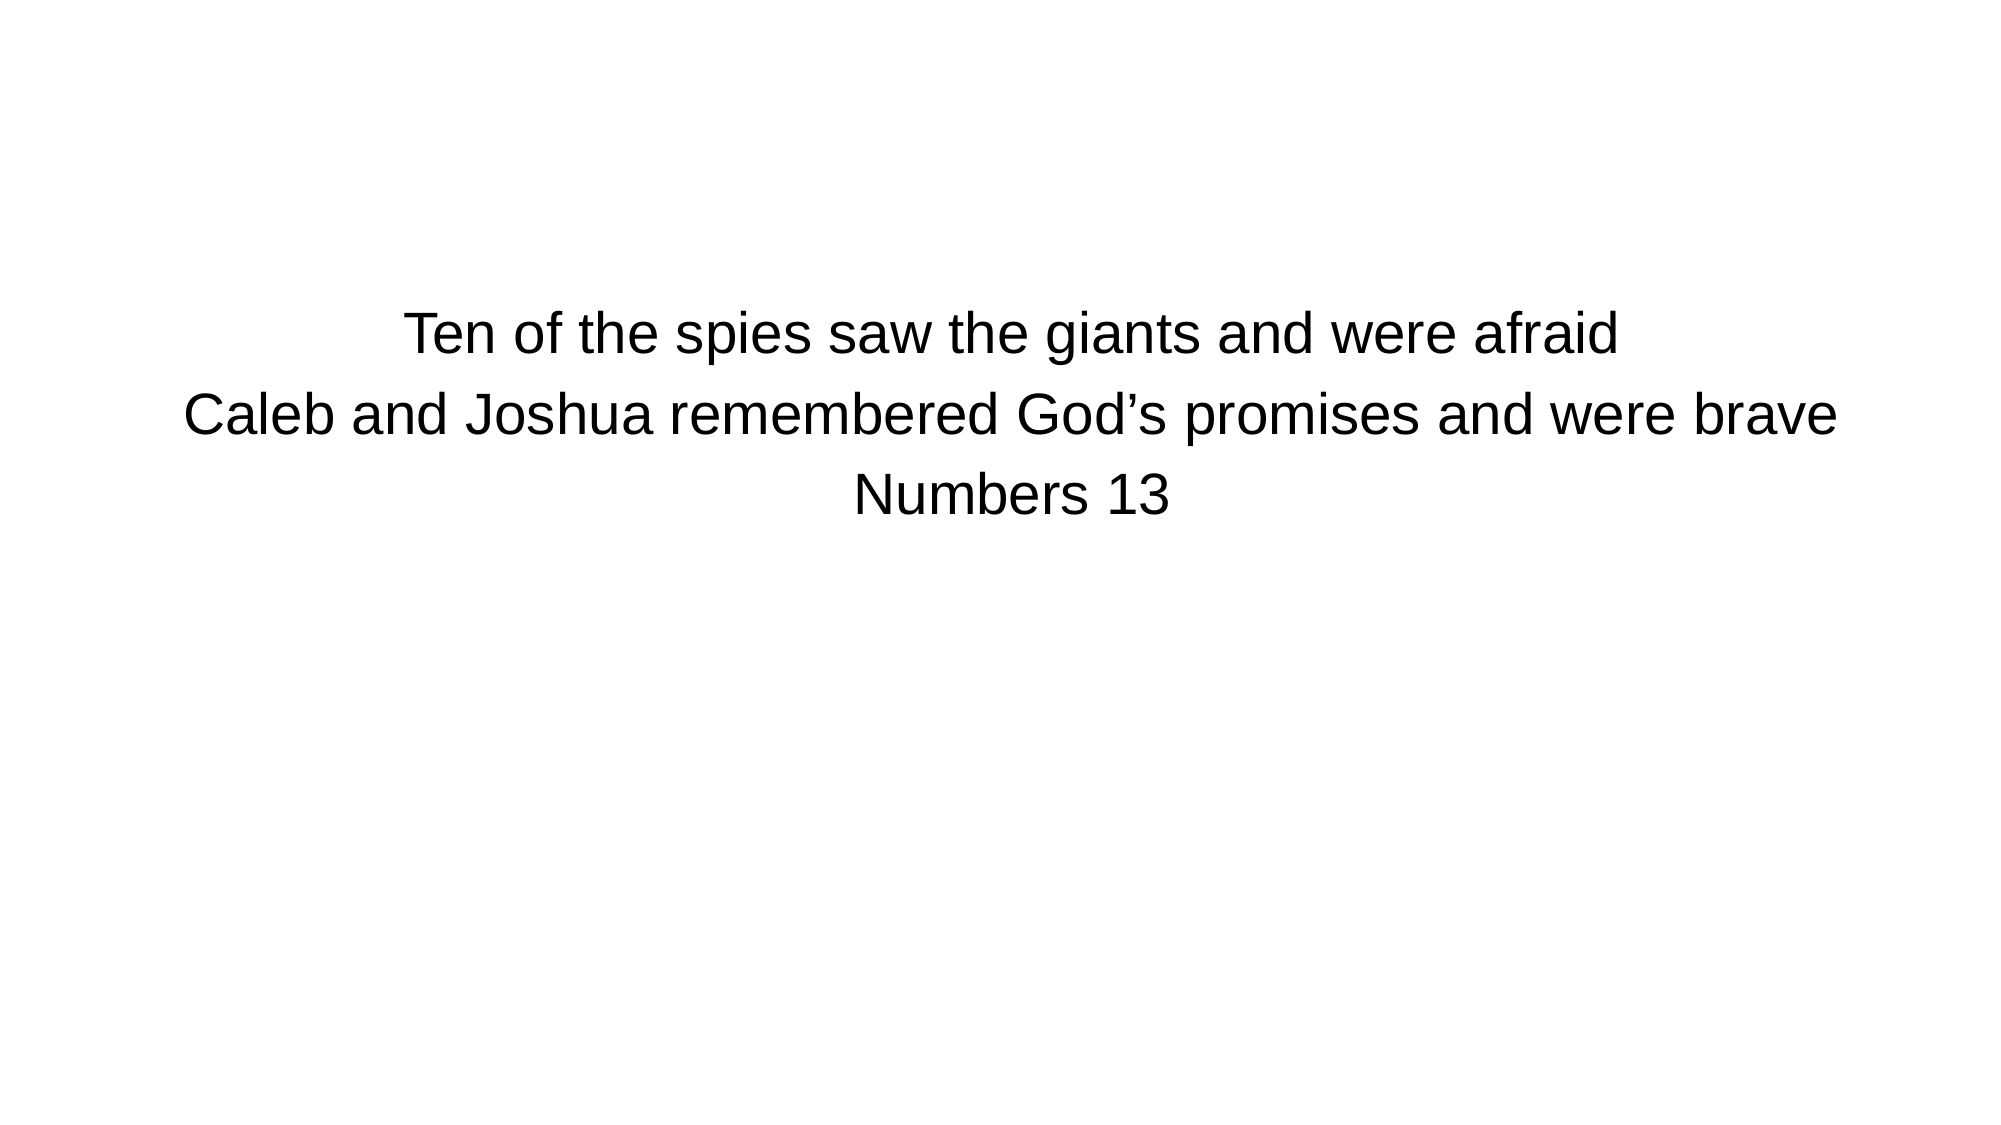

#
Ten of the spies saw the giants and were afraid
Caleb and Joshua remembered God’s promises and were brave
Numbers 13